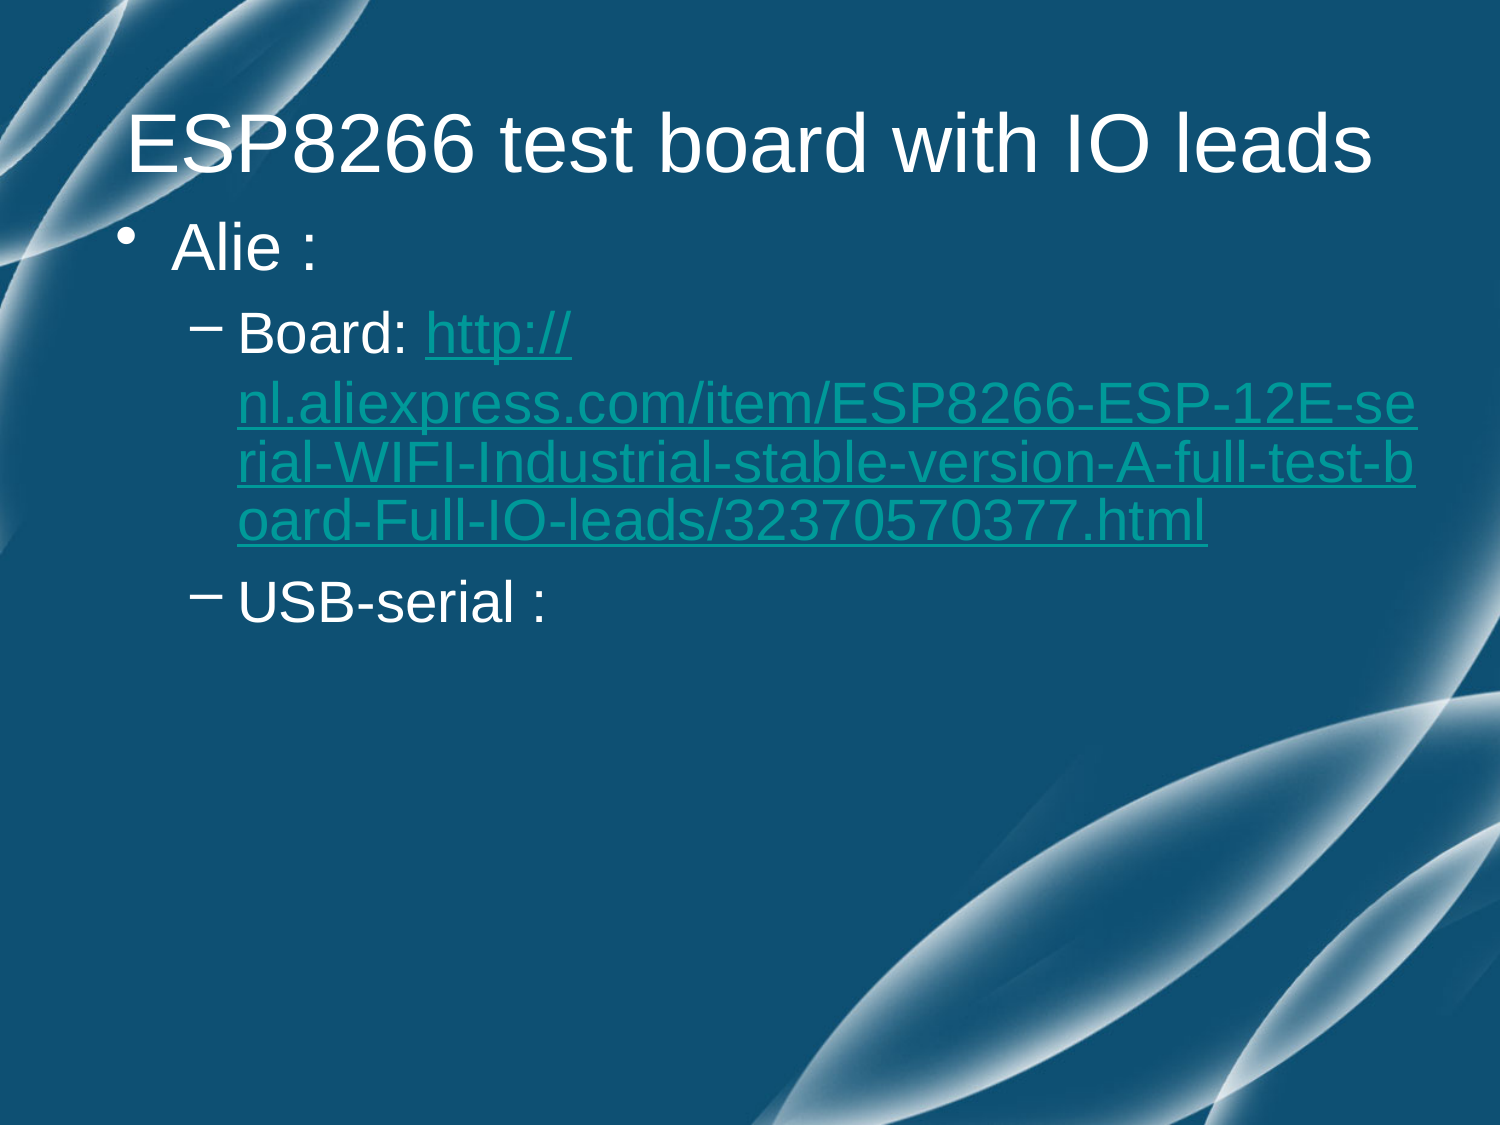

# ESP8266 test board with IO leads
Alie :
Board: http://nl.aliexpress.com/item/ESP8266-ESP-12E-serial-WIFI-Industrial-stable-version-A-full-test-board-Full-IO-leads/32370570377.html
USB-serial :